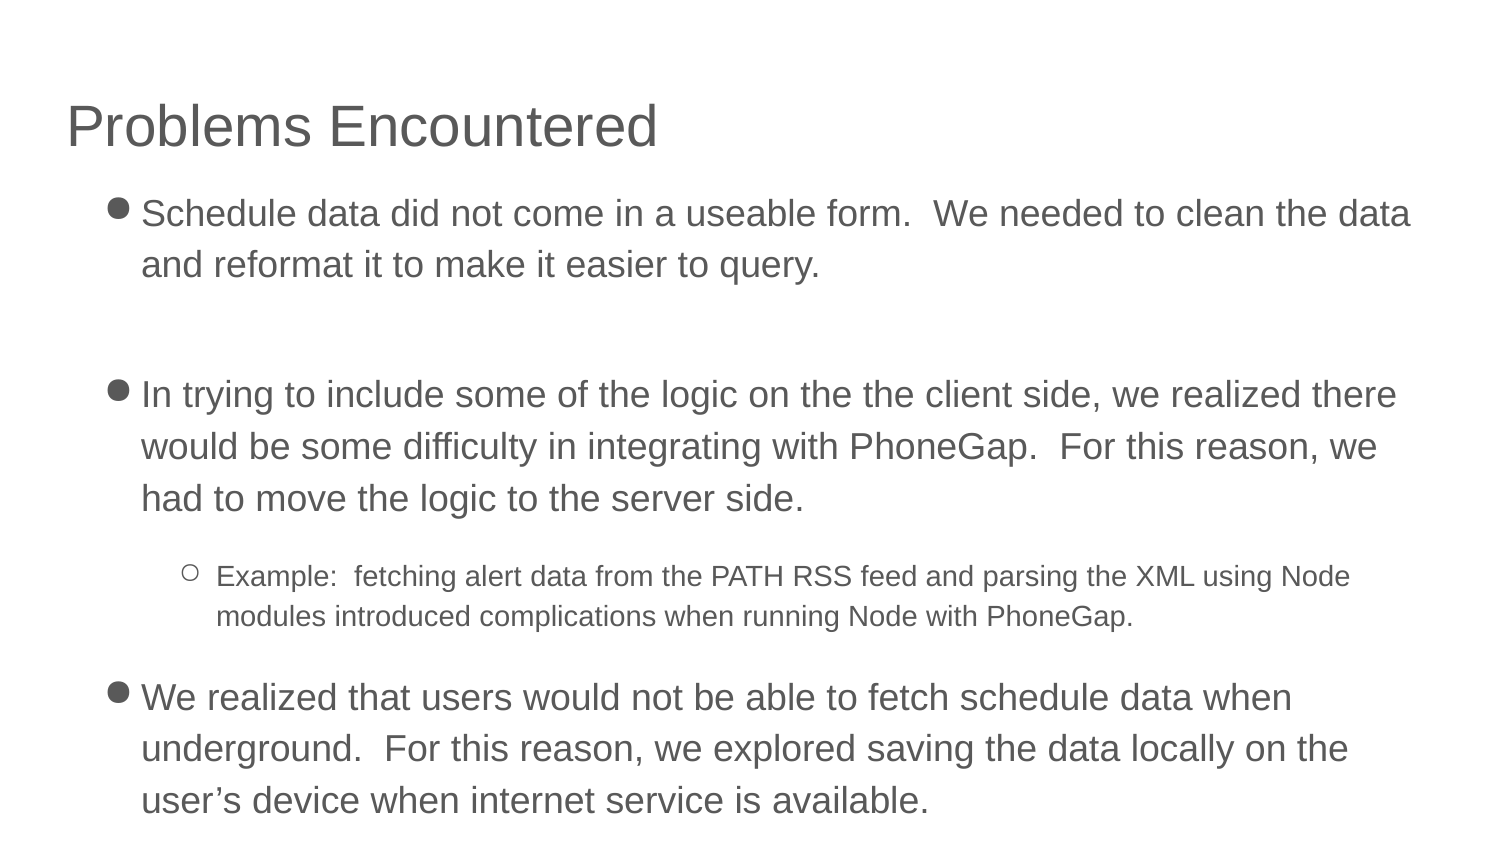

# Problems Encountered
Schedule data did not come in a useable form.  We needed to clean the data and reformat it to make it easier to query.
In trying to include some of the logic on the the client side, we realized there would be some difficulty in integrating with PhoneGap.  For this reason, we had to move the logic to the server side.
Example:  fetching alert data from the PATH RSS feed and parsing the XML using Node modules introduced complications when running Node with PhoneGap.
We realized that users would not be able to fetch schedule data when underground.  For this reason, we explored saving the data locally on the user’s device when internet service is available.